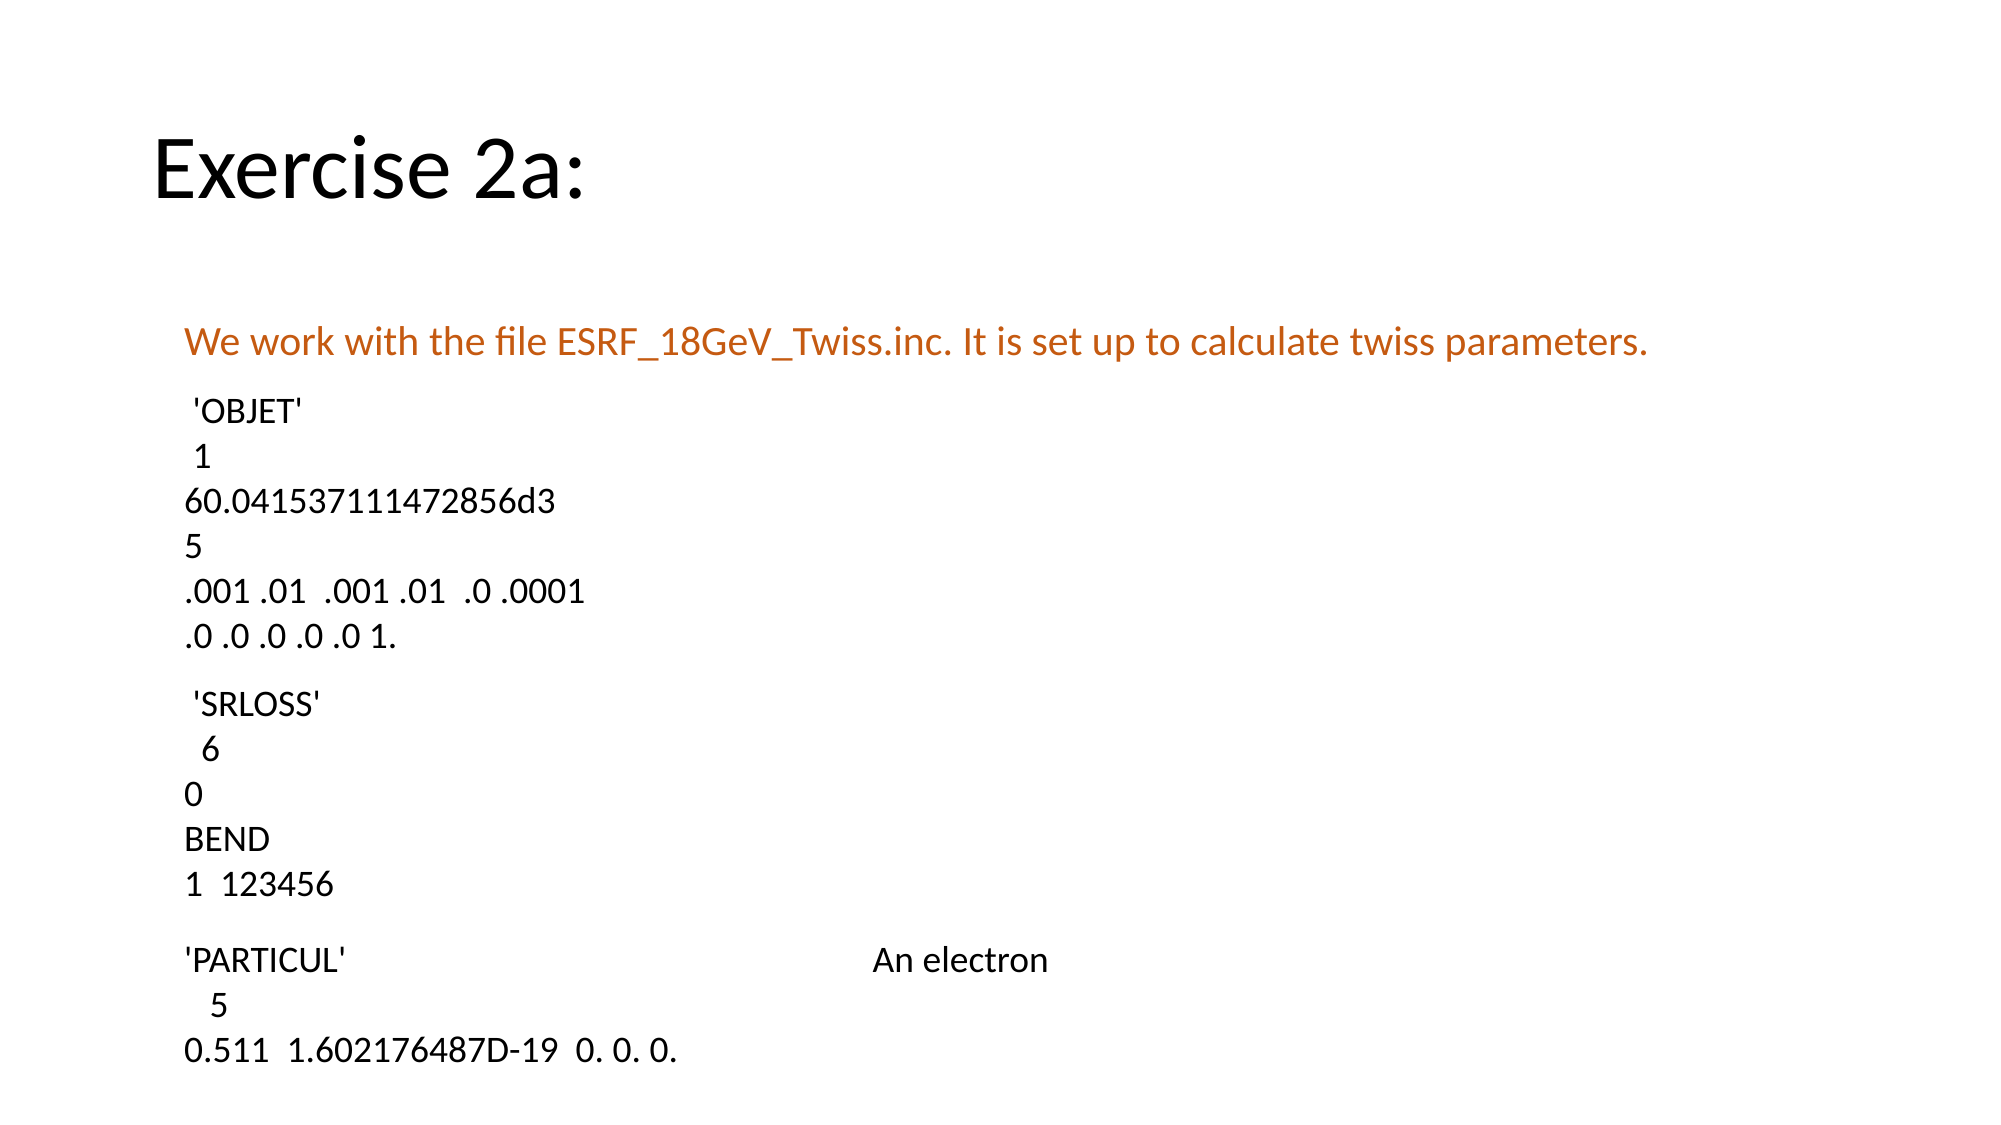

# Exercise 2a:
We work with the file ESRF_18GeV_Twiss.inc. It is set up to calculate twiss parameters.
 'OBJET'                                                                                                      1
60.041537111472856d3
5
.001 .01  .001 .01  .0 .0001
.0 .0 .0 .0 .0 1.
 'SRLOSS'                                                                                                     6
0
BEND
1  123456
'PARTICUL'                                                                                                   5
0.511  1.602176487D-19  0. 0. 0.
An electron